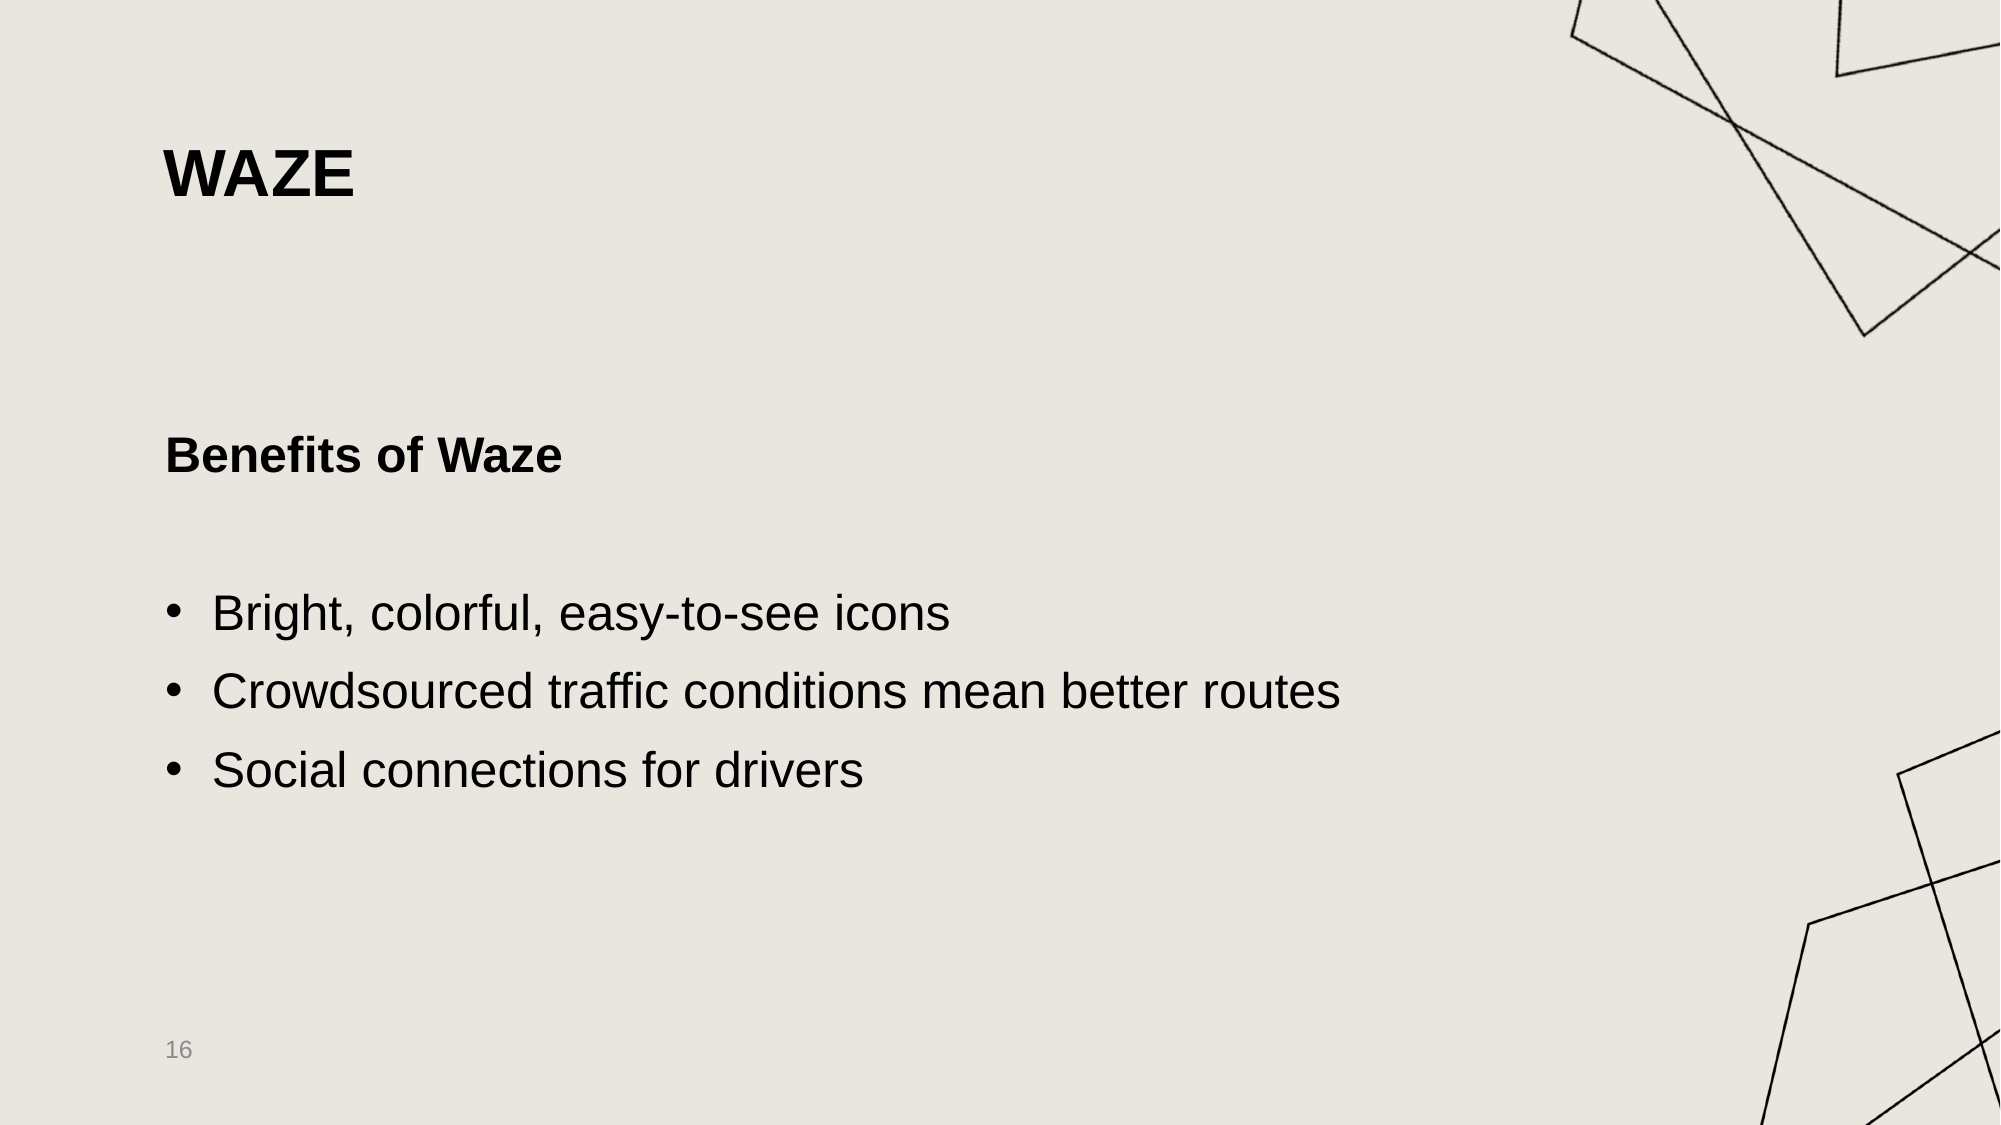

# Waze
Benefits of Waze

Bright, colorful, easy-to-see icons
Crowdsourced traffic conditions mean better routes
Social connections for drivers
16